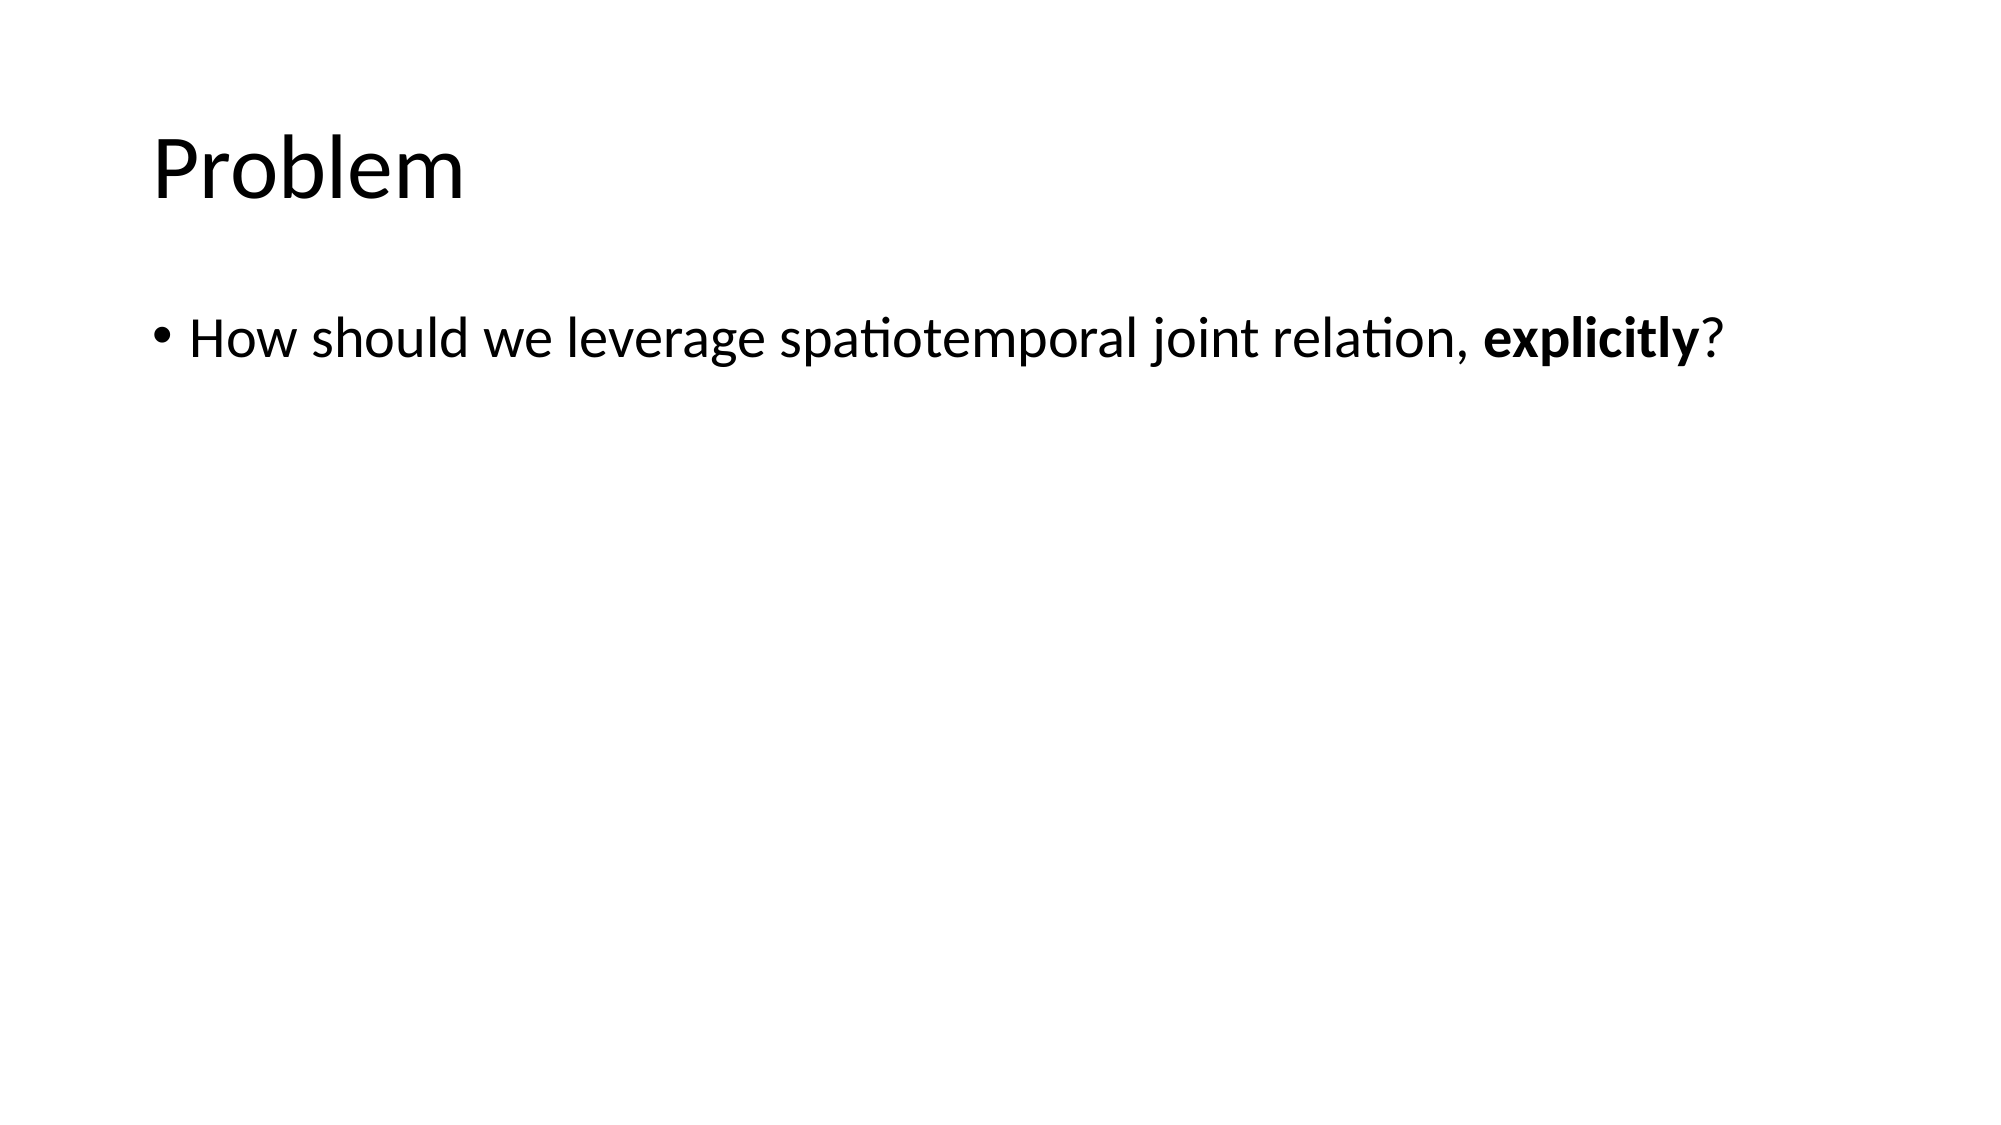

# Problem
How should we leverage spatiotemporal joint relation, explicitly?